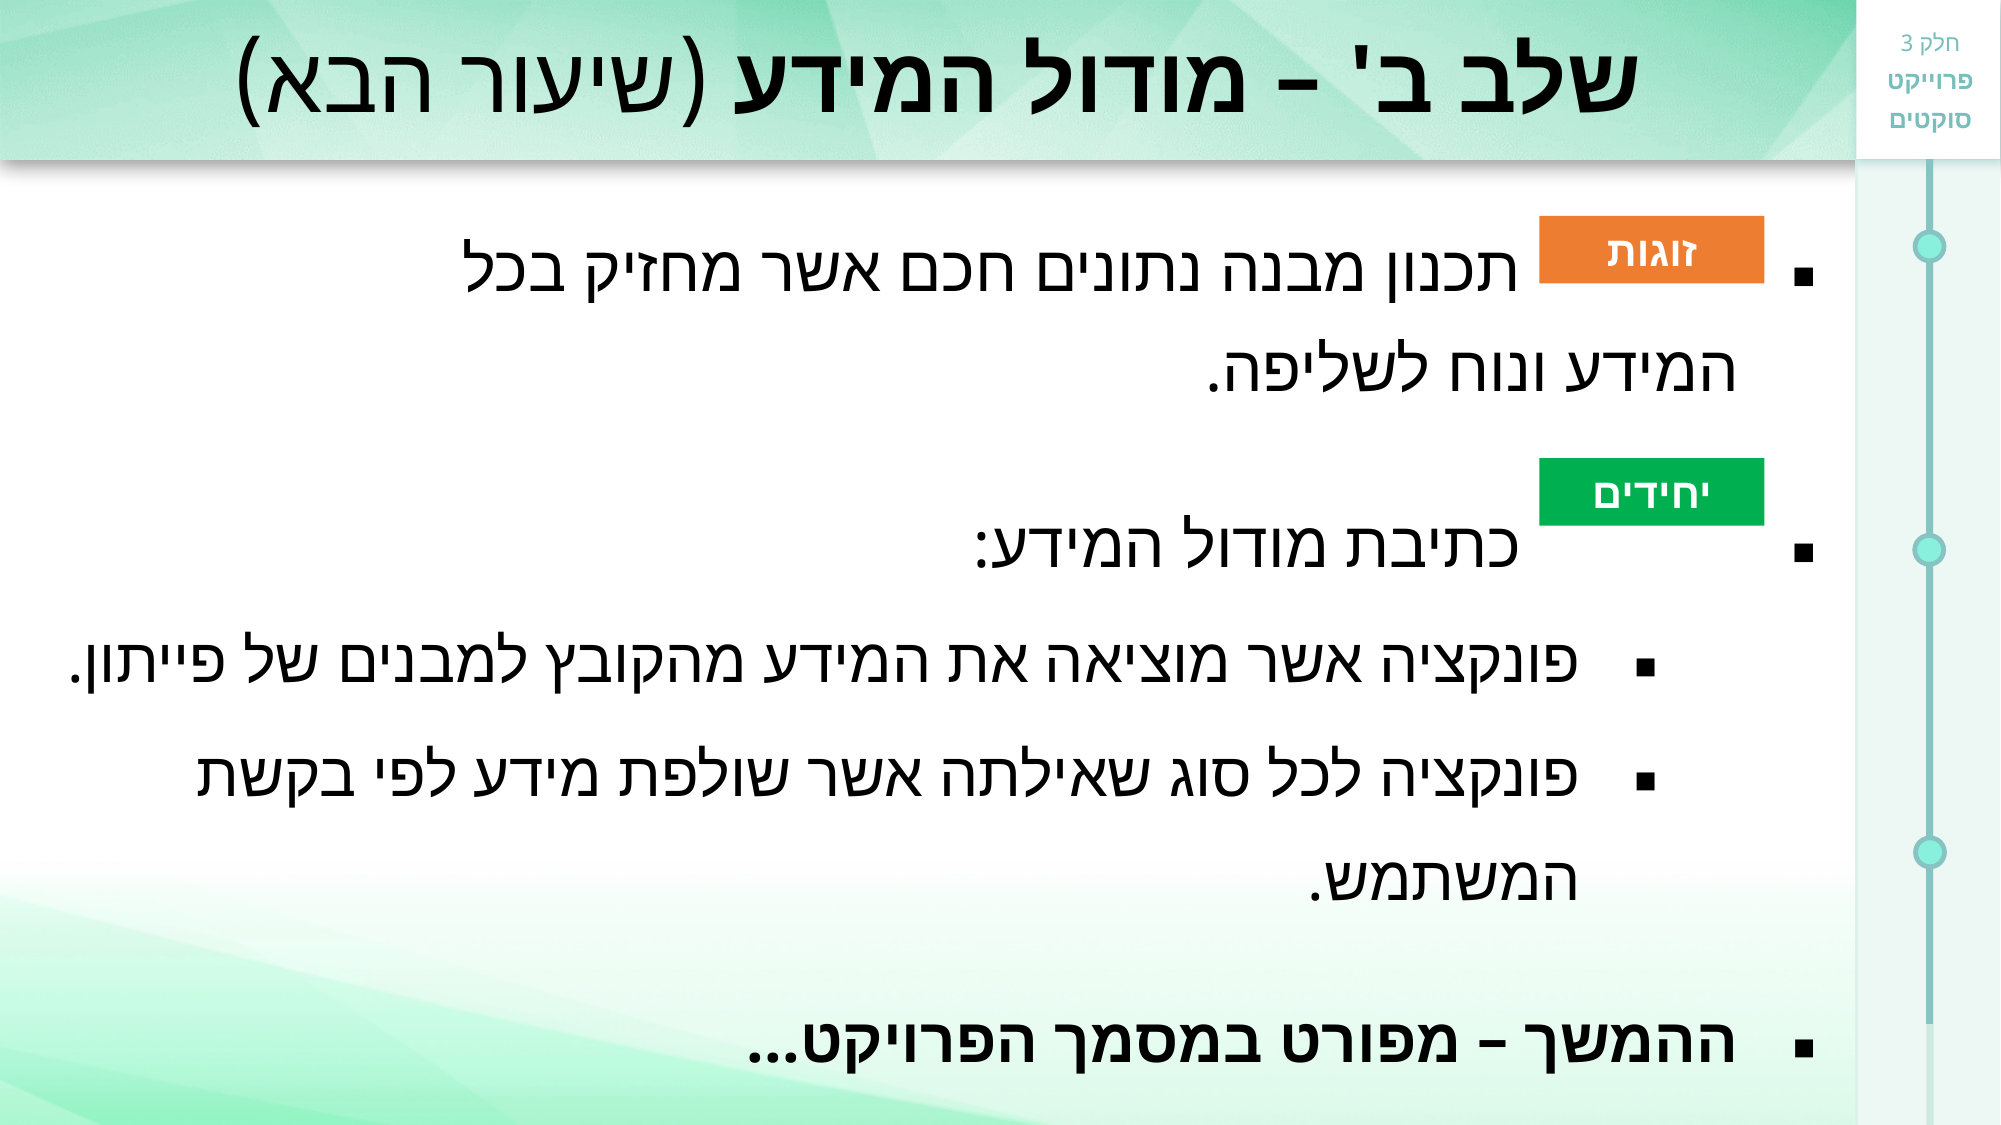

# שלב ב' – מודול המידע (שיעור הבא)
             תכנון מבנה נתונים חכם אשר מחזיק בכל
המידע ונוח לשליפה.

             כתיבת מודול המידע:
פונקציה אשר מוציאה את המידע מהקובץ למבנים של פייתון.
פונקציה לכל סוג שאילתה אשר שולפת מידע לפי בקשת המשתמש.

ההמשך – מפורט במסמך הפרויקט...
זוגות
יחידים